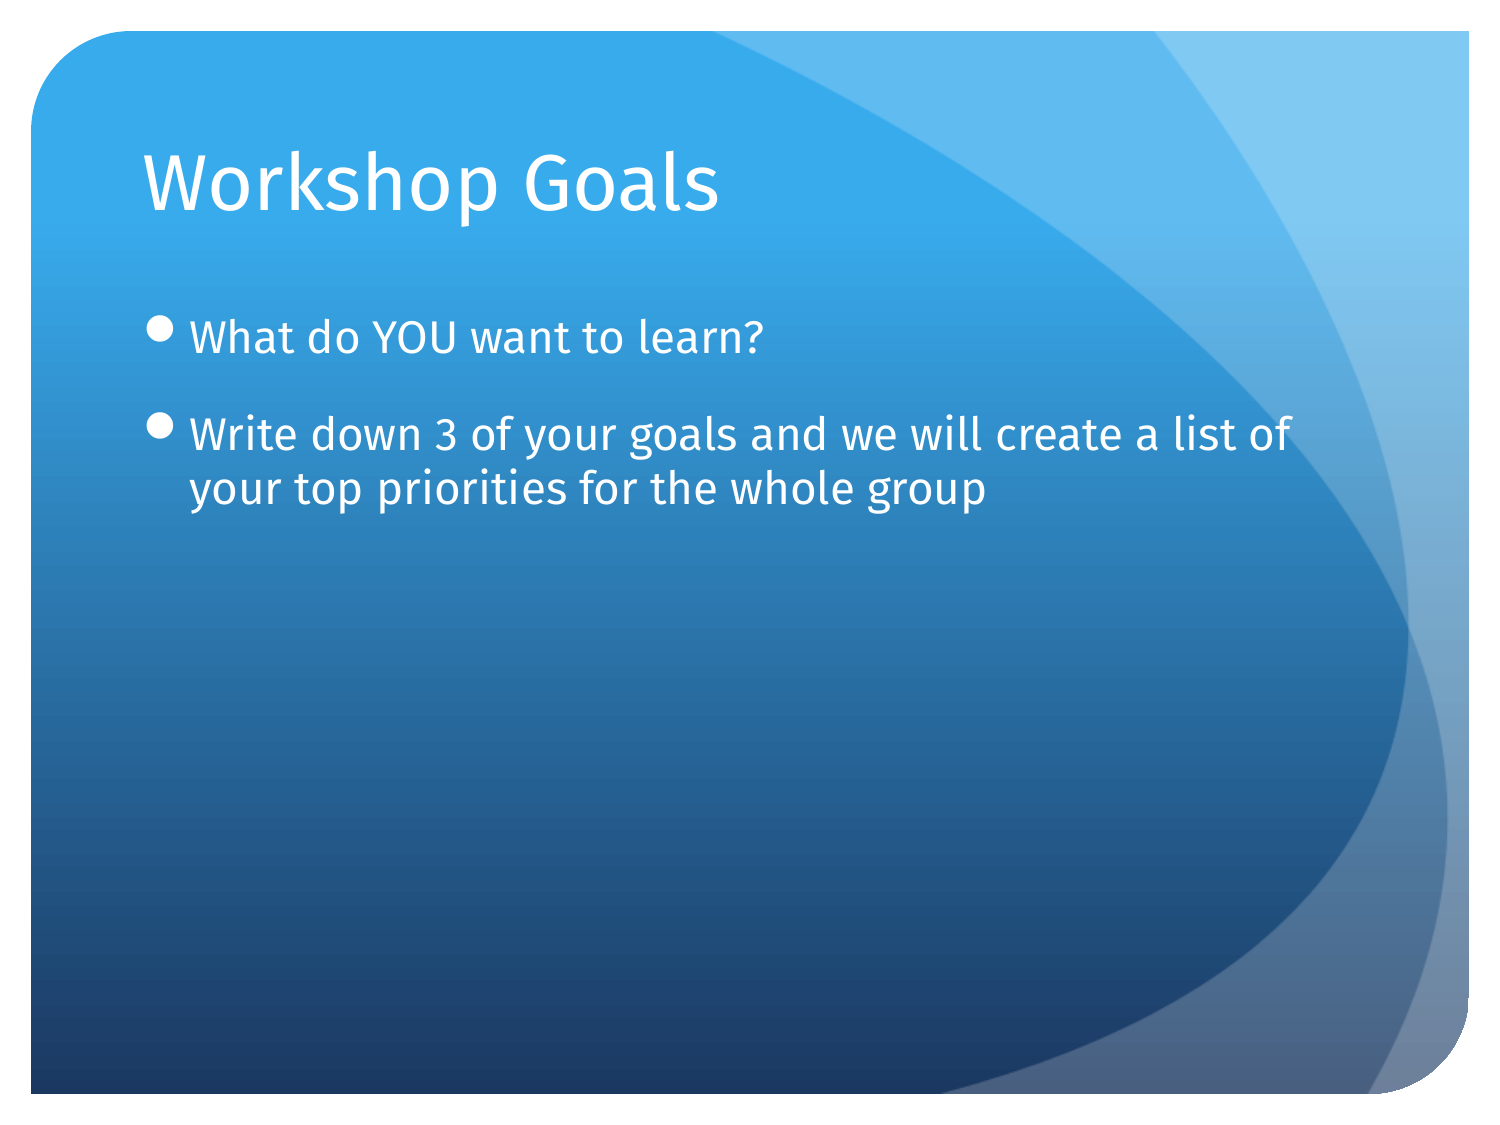

# Workshop Goals
What do YOU want to learn?
Write down 3 of your goals and we will create a list of your top priorities for the whole group